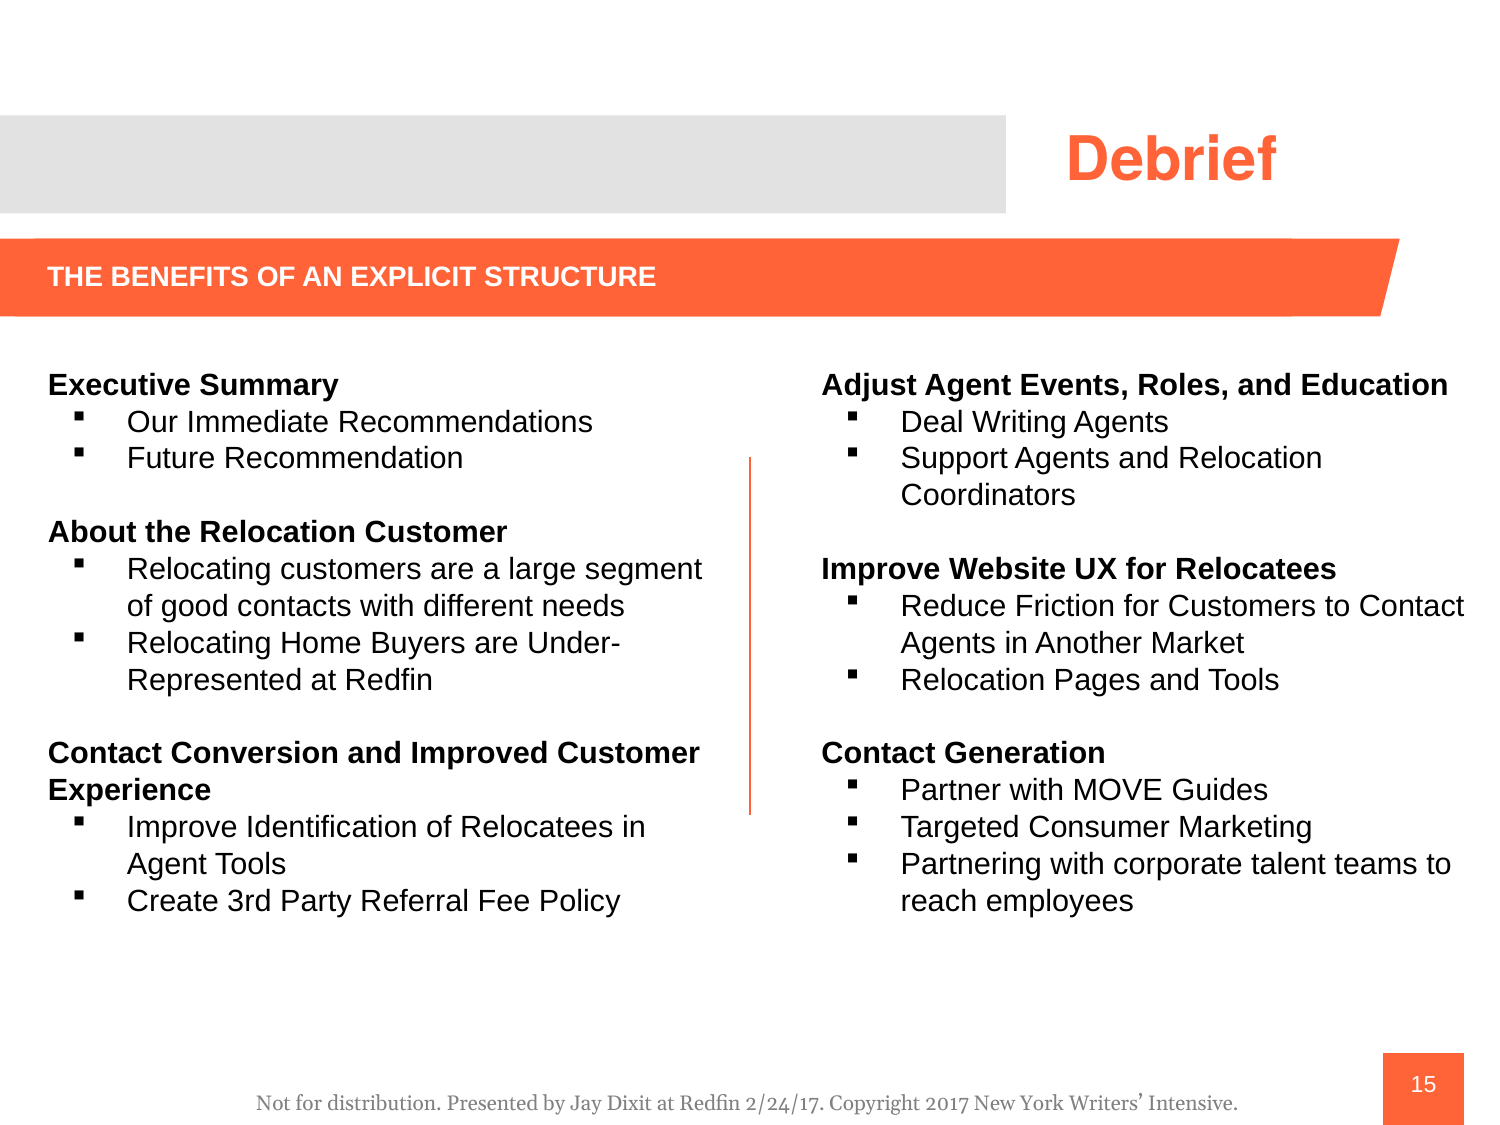

Debrief

THE BENEFITS OF AN EXPLICIT STRUCTURE
Adjust Agent Events, Roles, and Education
Deal Writing Agents
Support Agents and Relocation Coordinators

Improve Website UX for Relocatees
Reduce Friction for Customers to Contact Agents in Another Market
Relocation Pages and Tools

Contact Generation
Partner with MOVE Guides
Targeted Consumer Marketing
Partnering with corporate talent teams to reach employees
Executive Summary
Our Immediate Recommendations
Future Recommendation

About the Relocation Customer
Relocating customers are a large segment of good contacts with different needs
Relocating Home Buyers are Under-Represented at Redfin

Contact Conversion and Improved Customer Experience
Improve Identification of Relocatees in Agent Tools
Create 3rd Party Referral Fee Policy